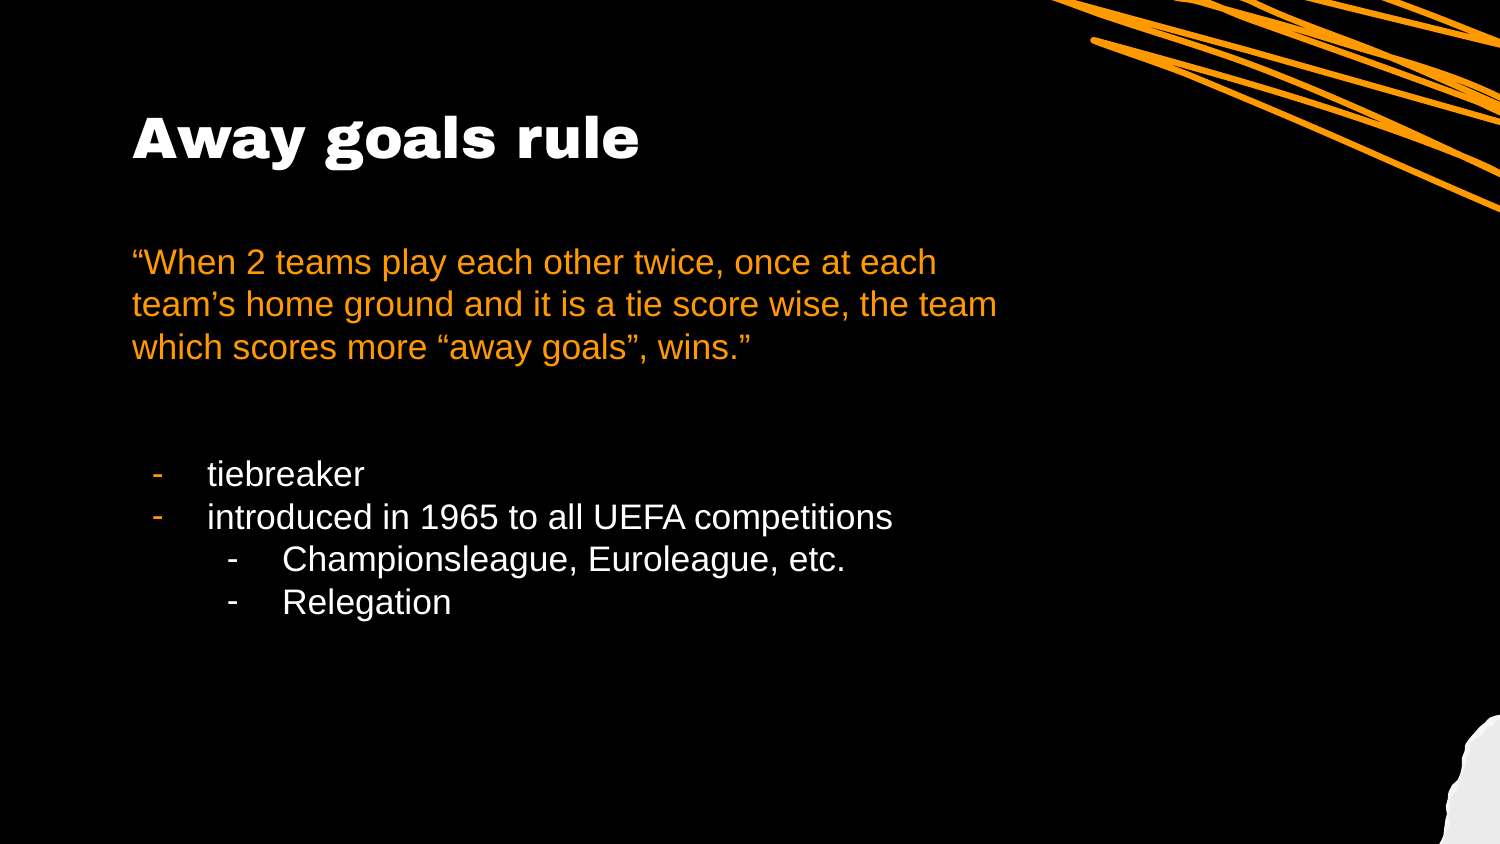

# Away goals rule

“When 2 teams play each other twice, once at each team’s home ground and it is a tie score wise, the team which scores more “away goals”, wins.”

tiebreaker
introduced in 1965 to all UEFA competitions
Championsleague, Euroleague, etc.
Relegation